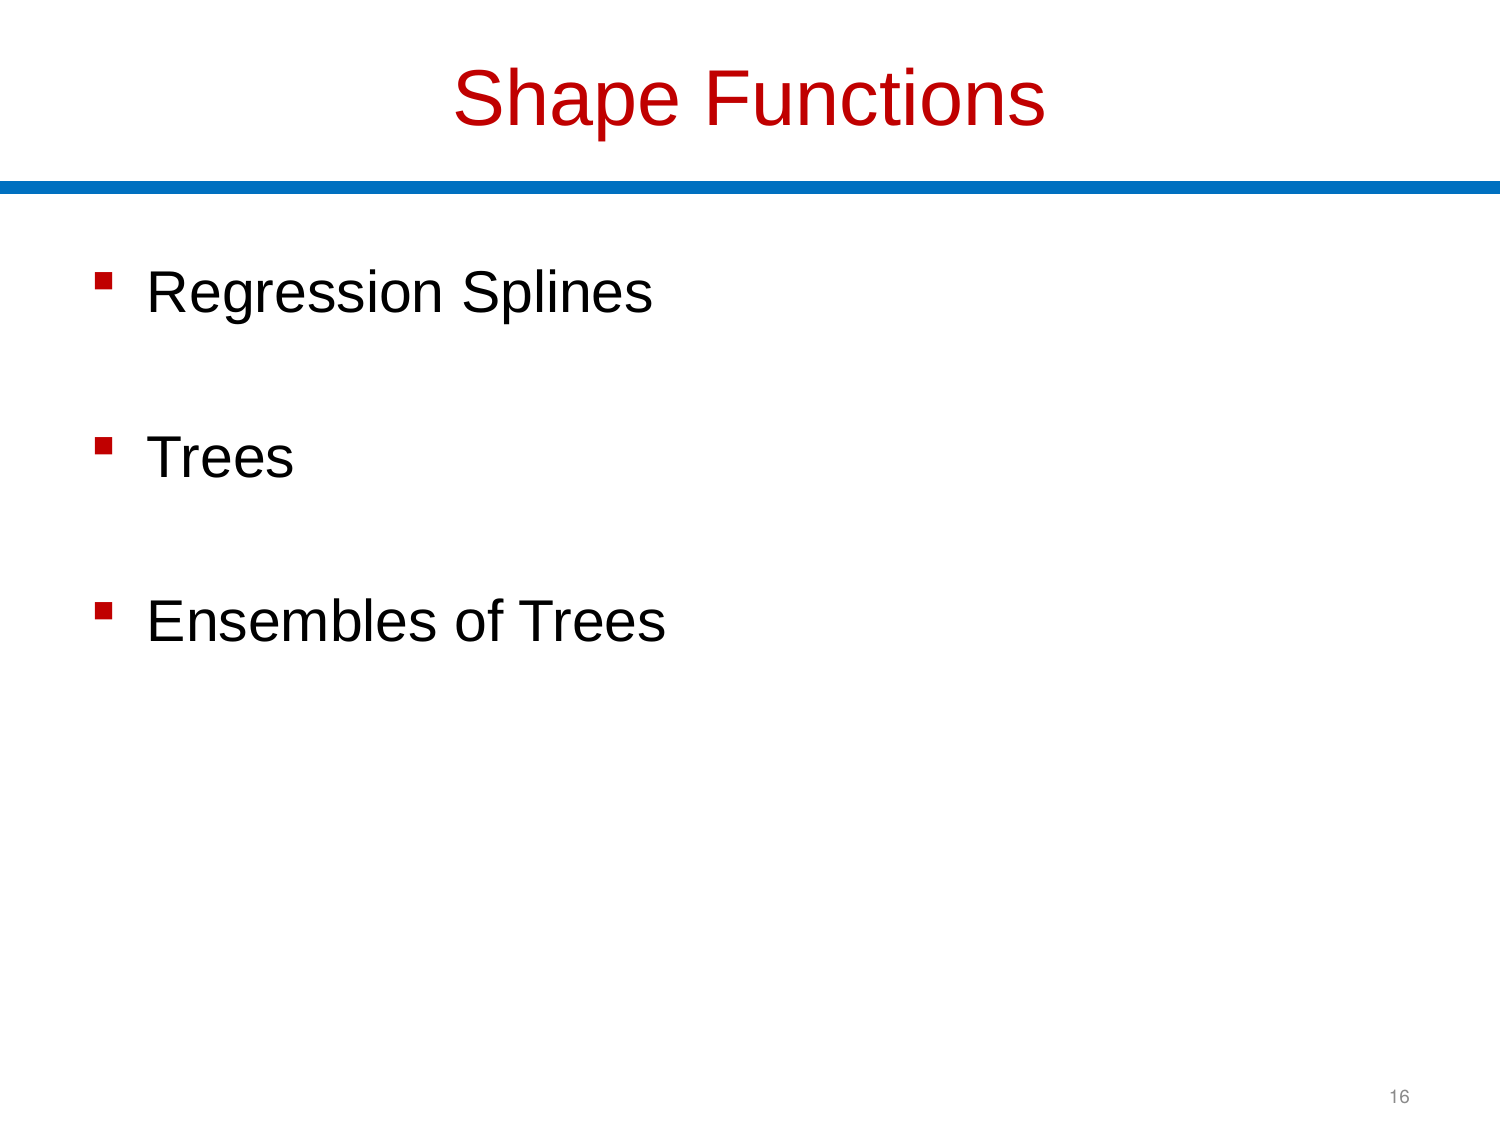

# Shape Functions
Regression Splines

Trees

Ensembles of Trees

16